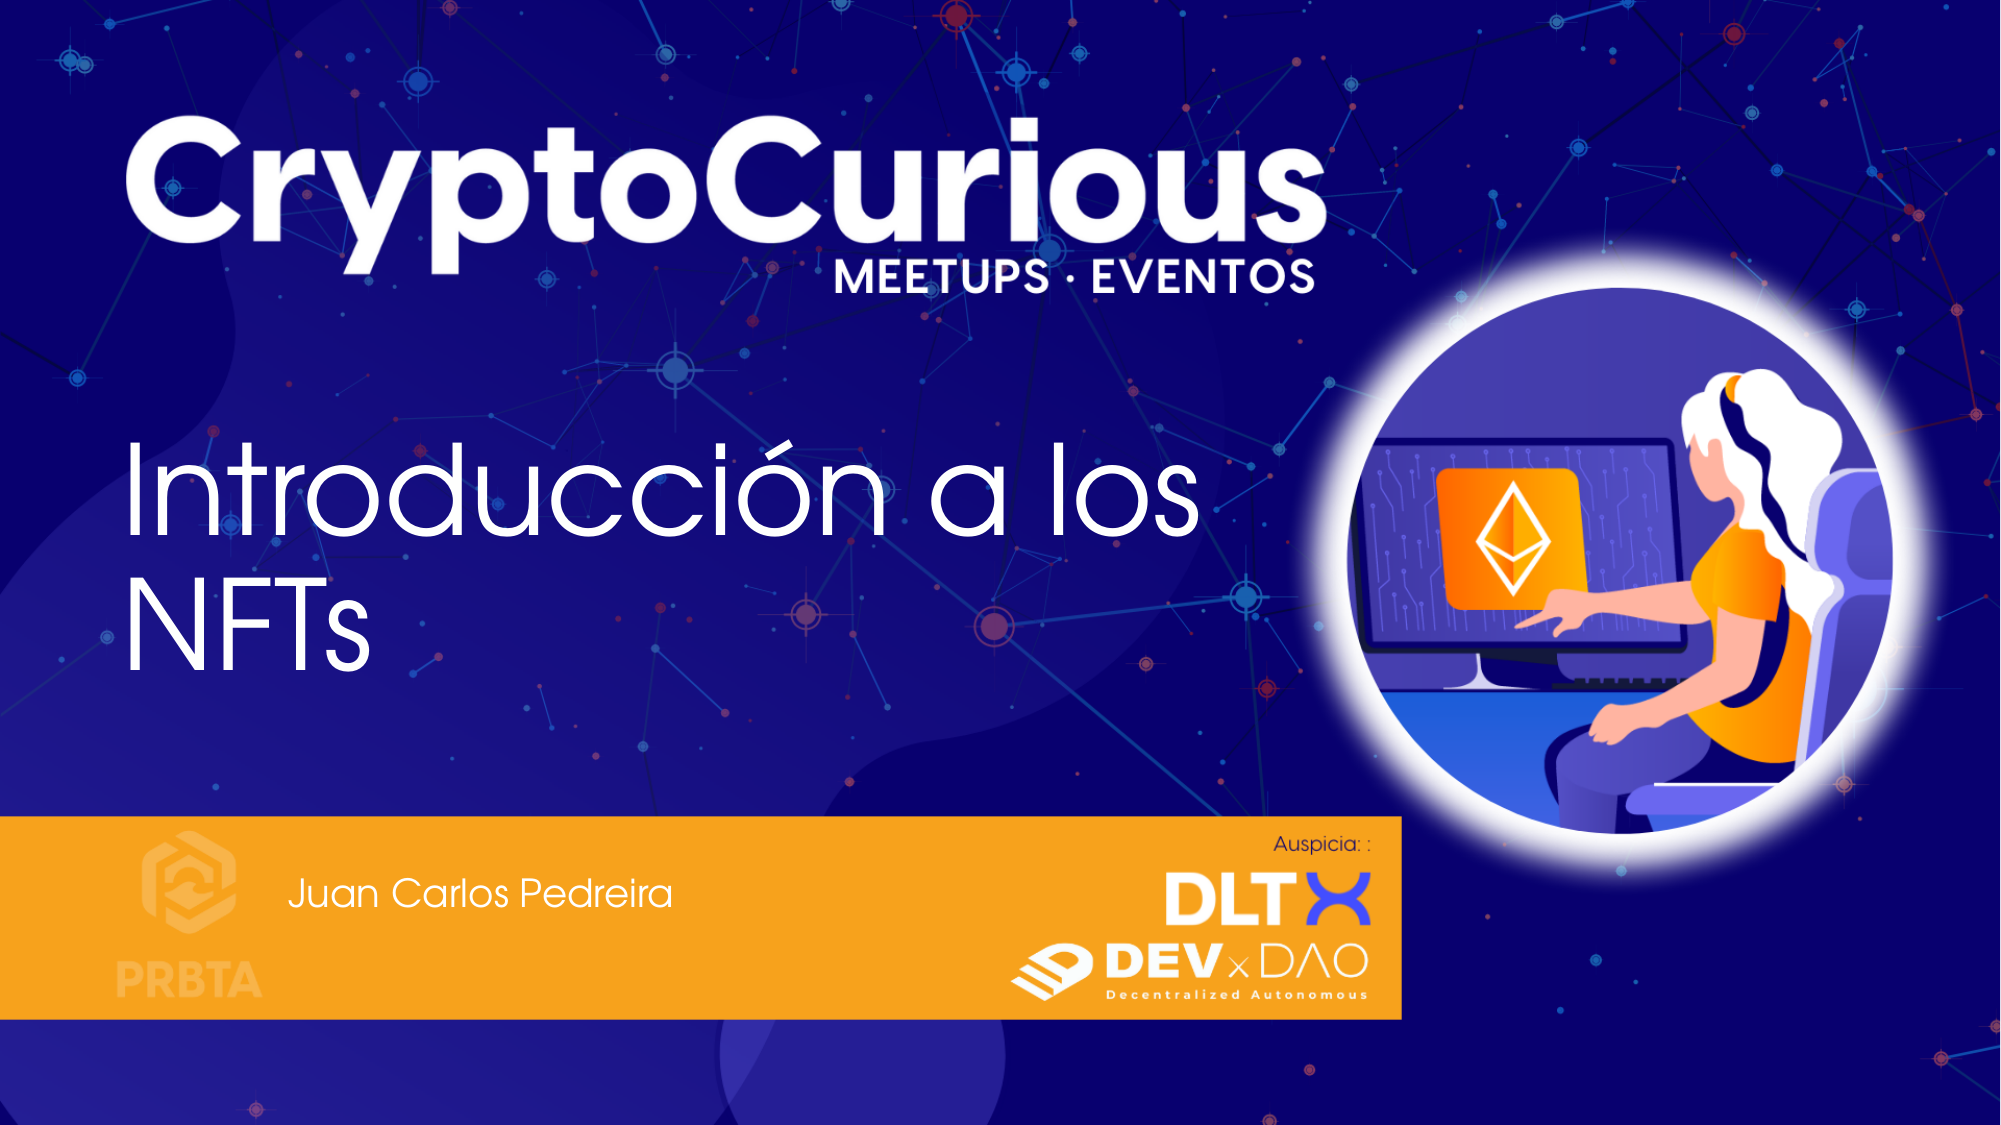

# Introducción a los NFTs
Juan Carlos Pedreira